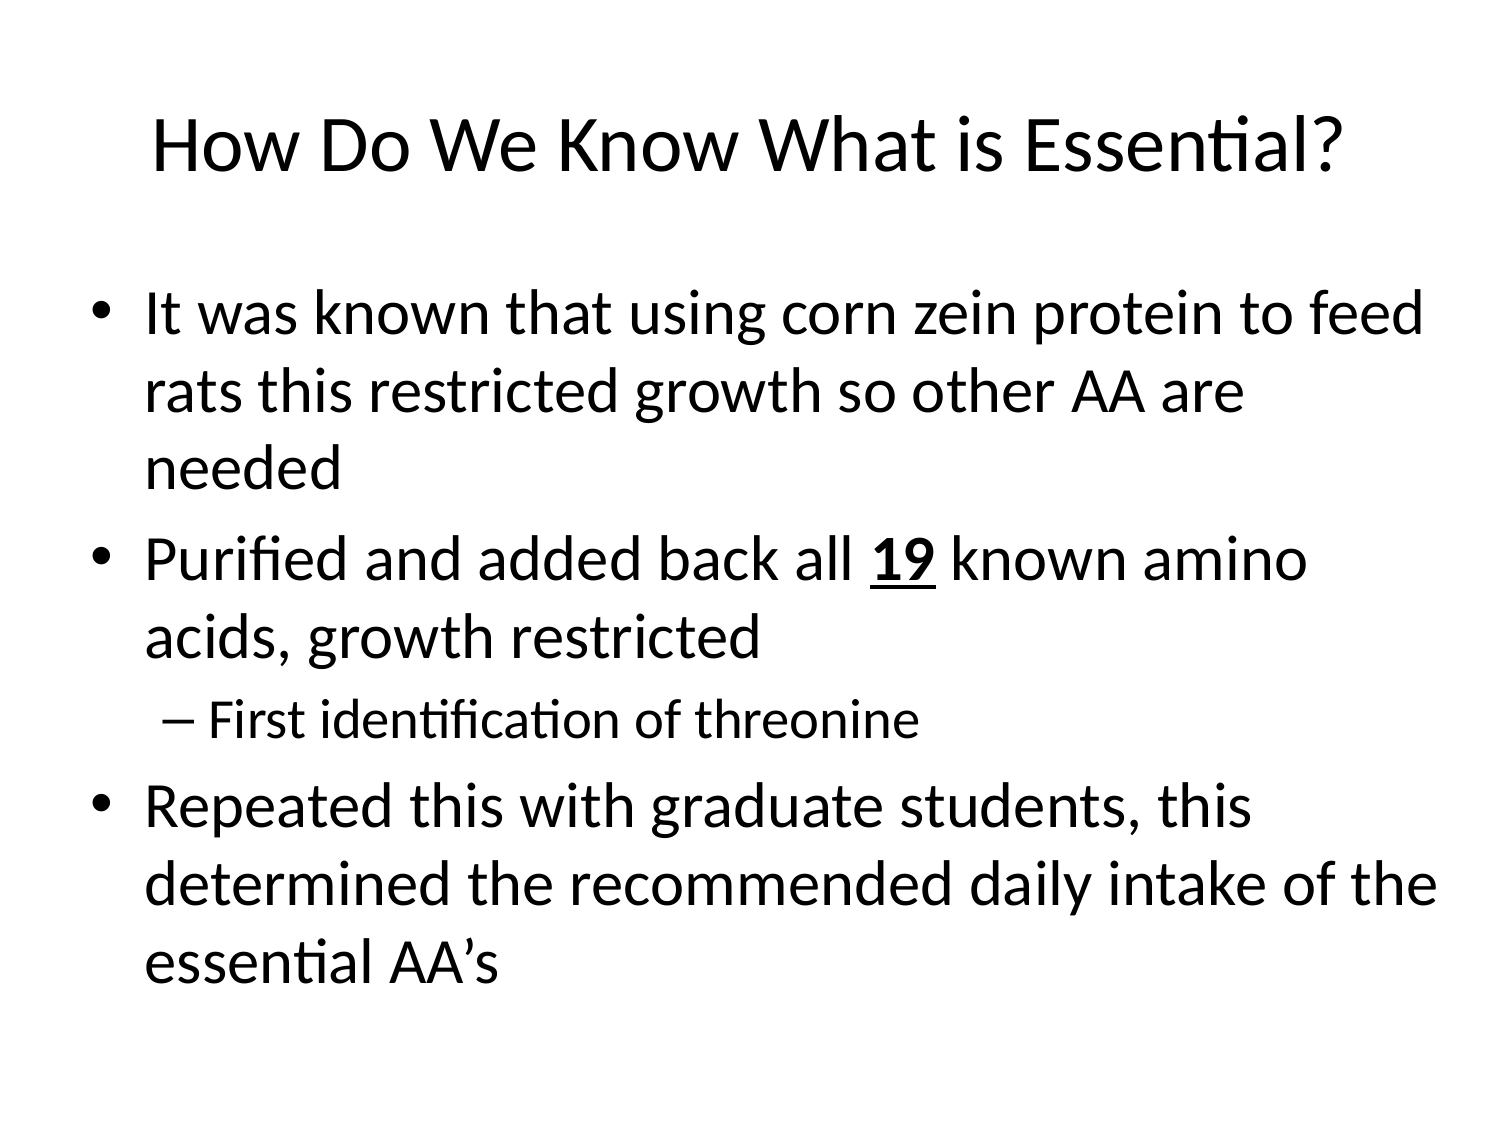

# How Do We Know What is Essential?
It was known that using corn zein protein to feed rats this restricted growth so other AA are needed
Purified and added back all 19 known amino acids, growth restricted
First identification of threonine
Repeated this with graduate students, this determined the recommended daily intake of the essential AA’s